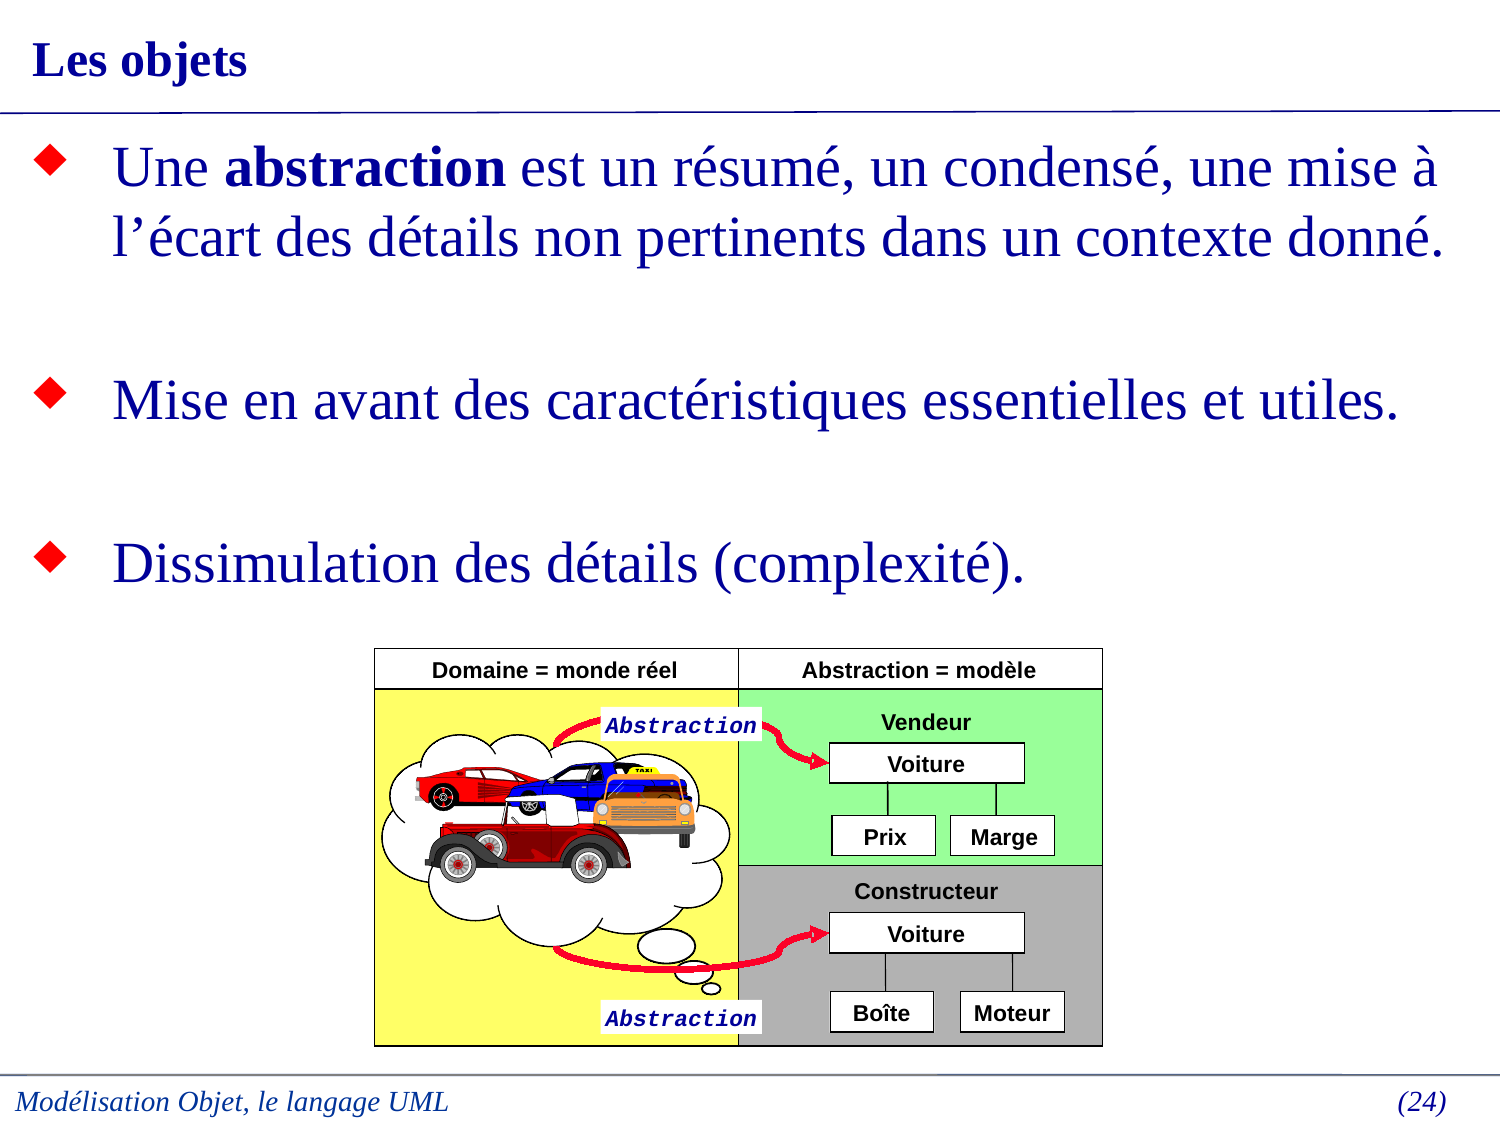

# Les objets
Une abstraction est un résumé, un condensé, une mise à l’écart des détails non pertinents dans un contexte donné.

Mise en avant des caractéristiques essentielles et utiles.

Dissimulation des détails (complexité).

Domaine = monde réel
Abstraction = modèle

Vendeur

Abstraction

Voiture

Constructeur

Voiture

Boîte
Moteur

Abstraction

Marge
Prix
Modélisation Objet, le langage UML
 (24)